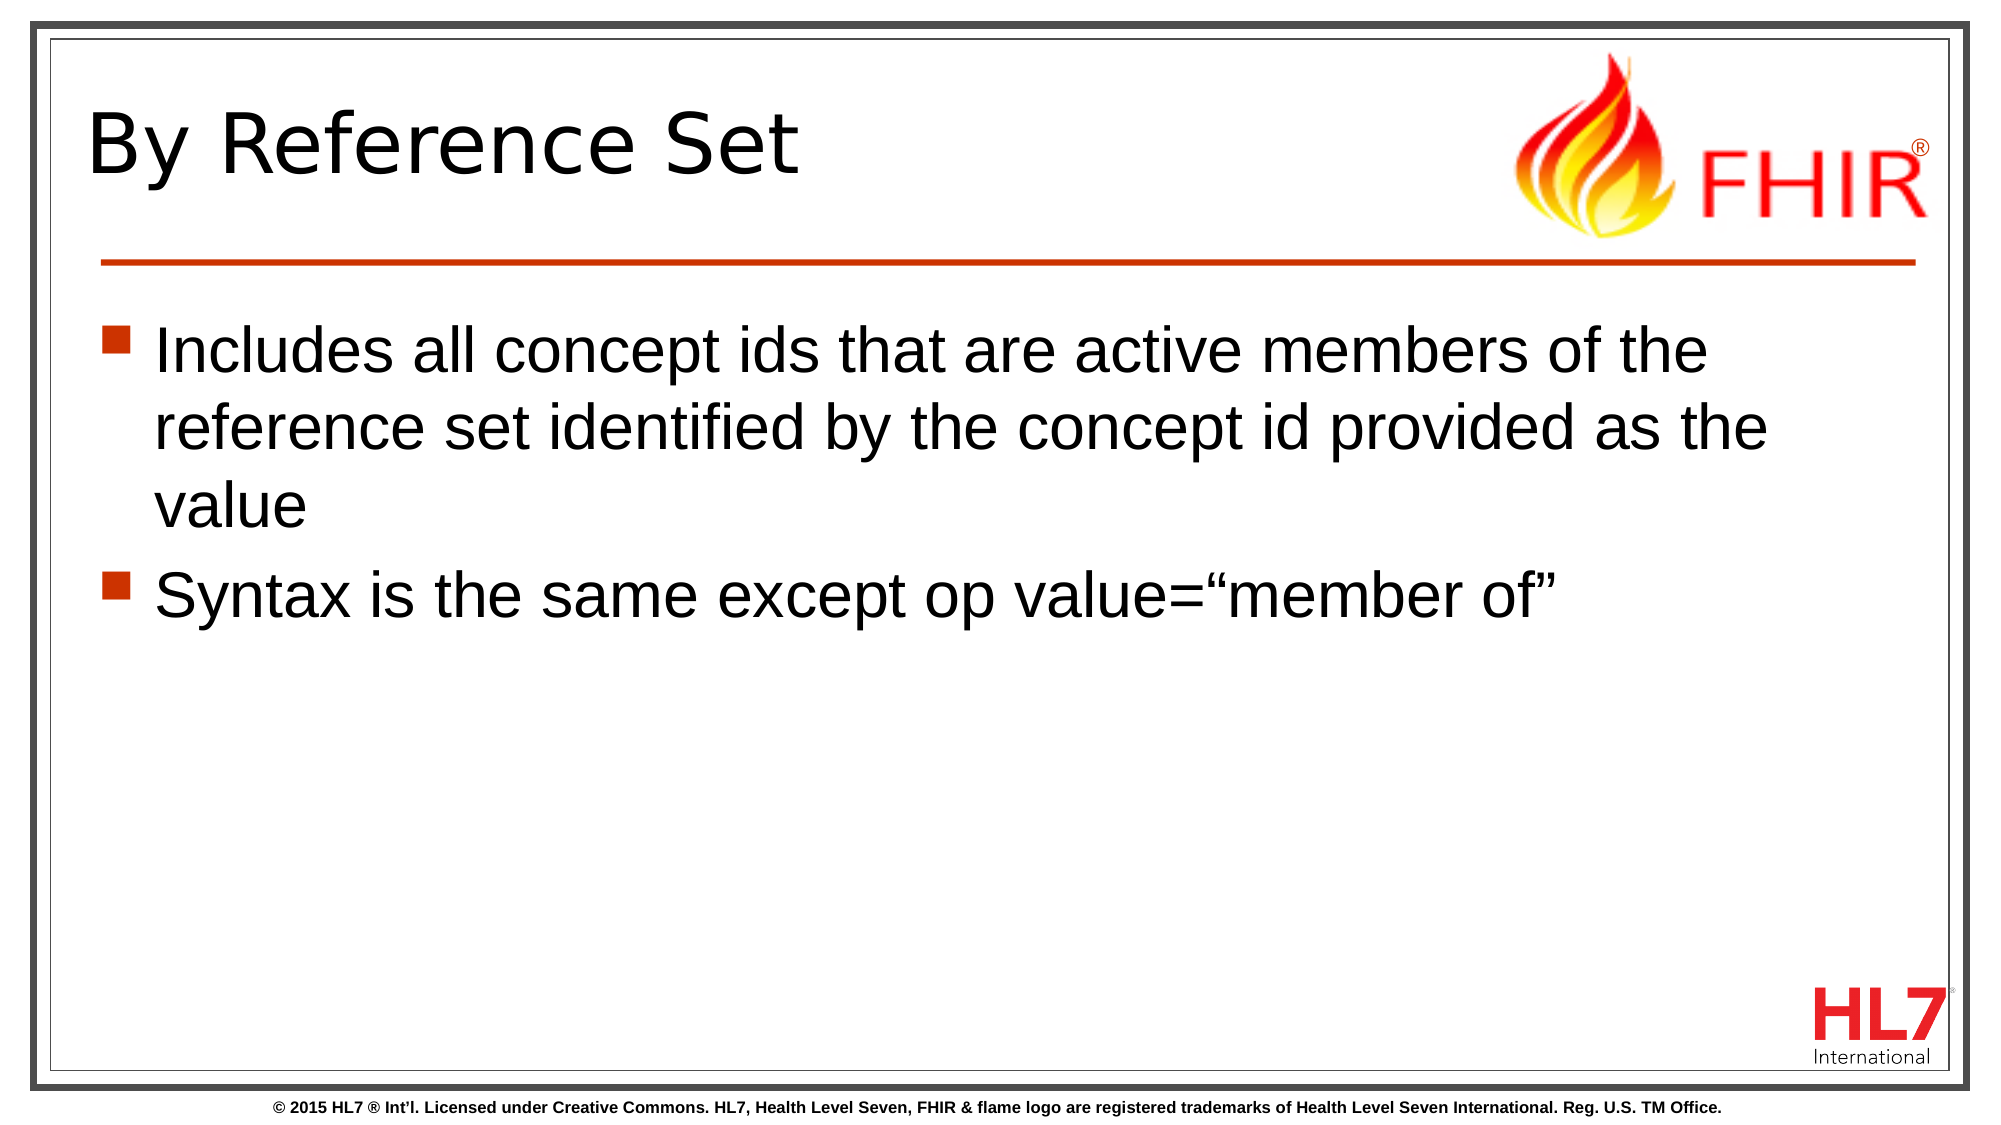

# By Reference Set
Includes all concept ids that are active members of the reference set identified by the concept id provided as the value
Syntax is the same except op value=“member of”